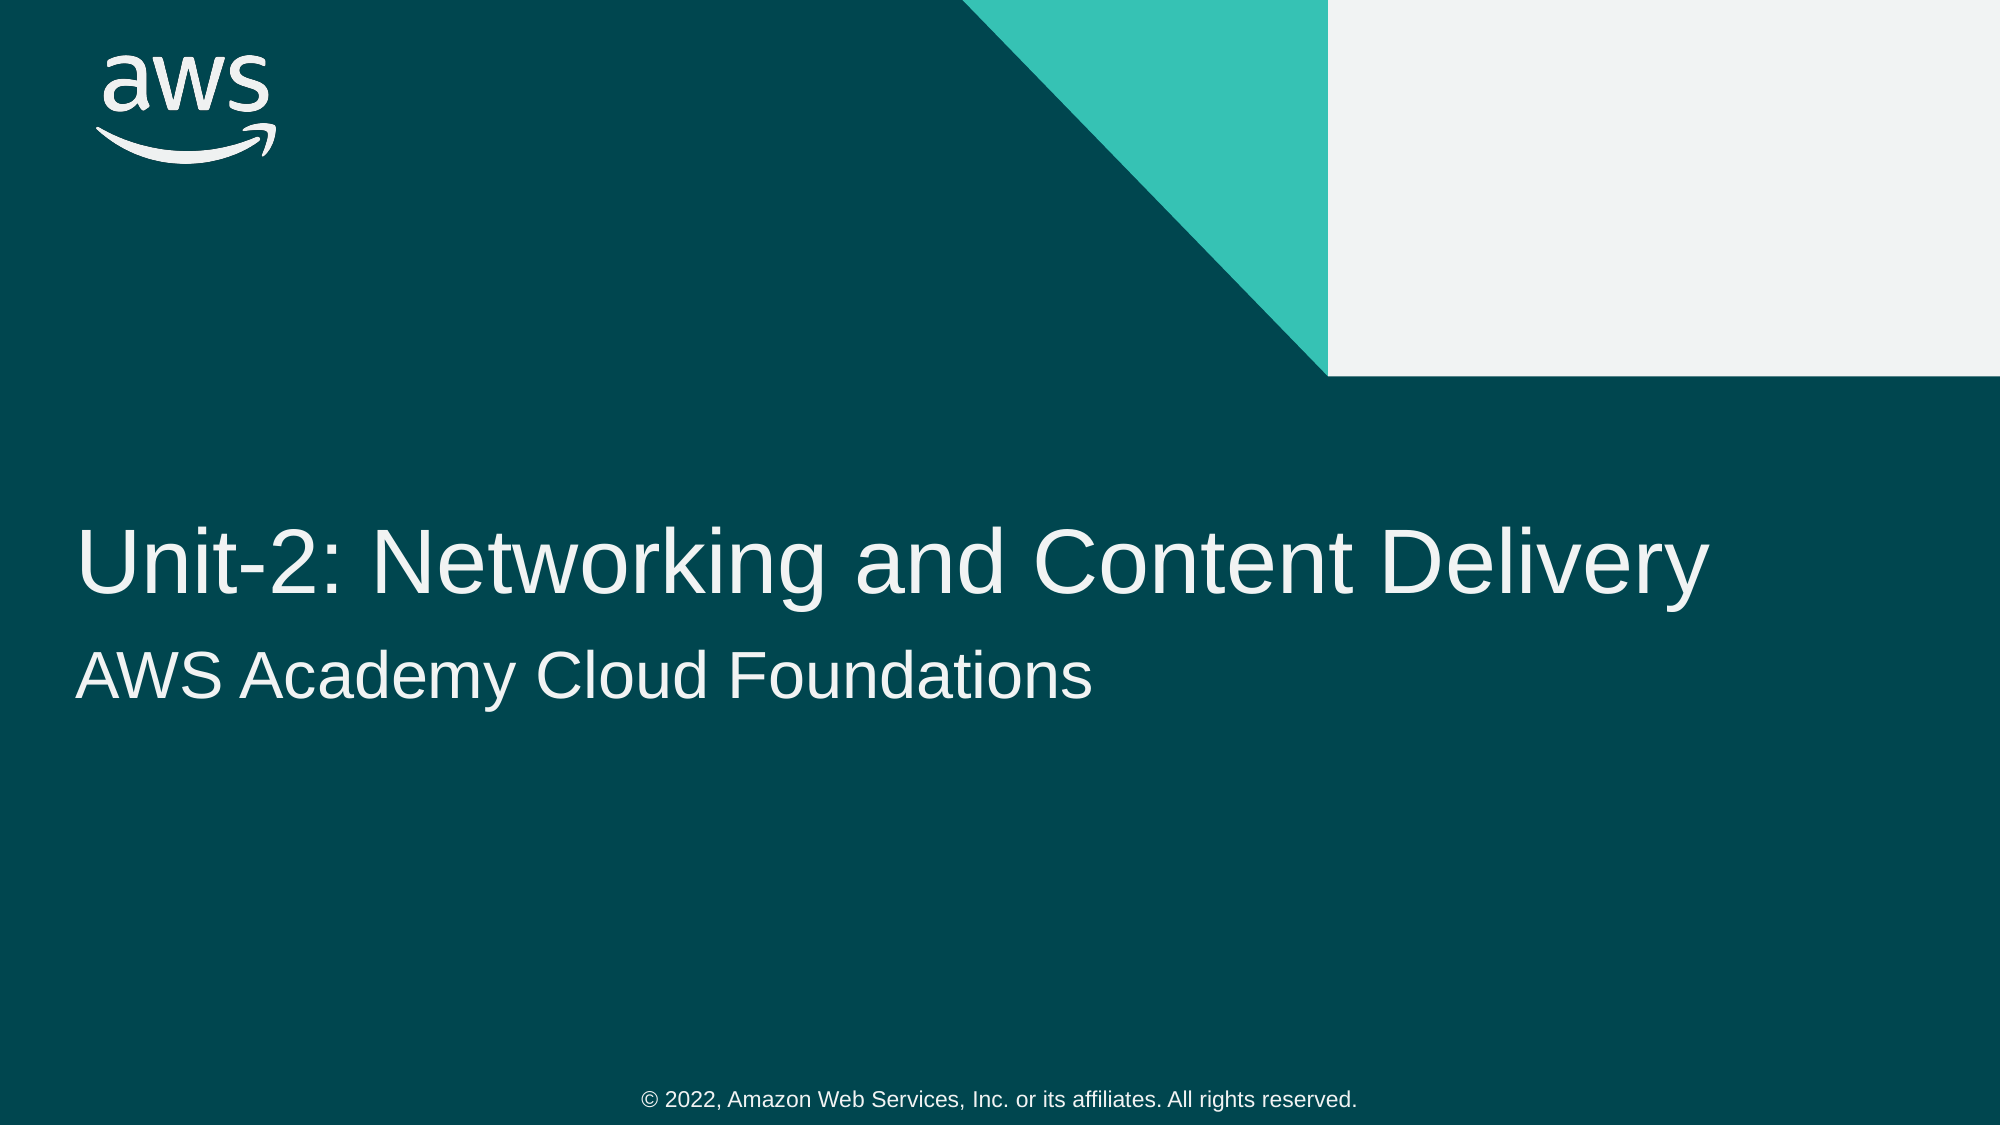

# Unit-2: Networking and Content Delivery
AWS Academy Cloud Foundations